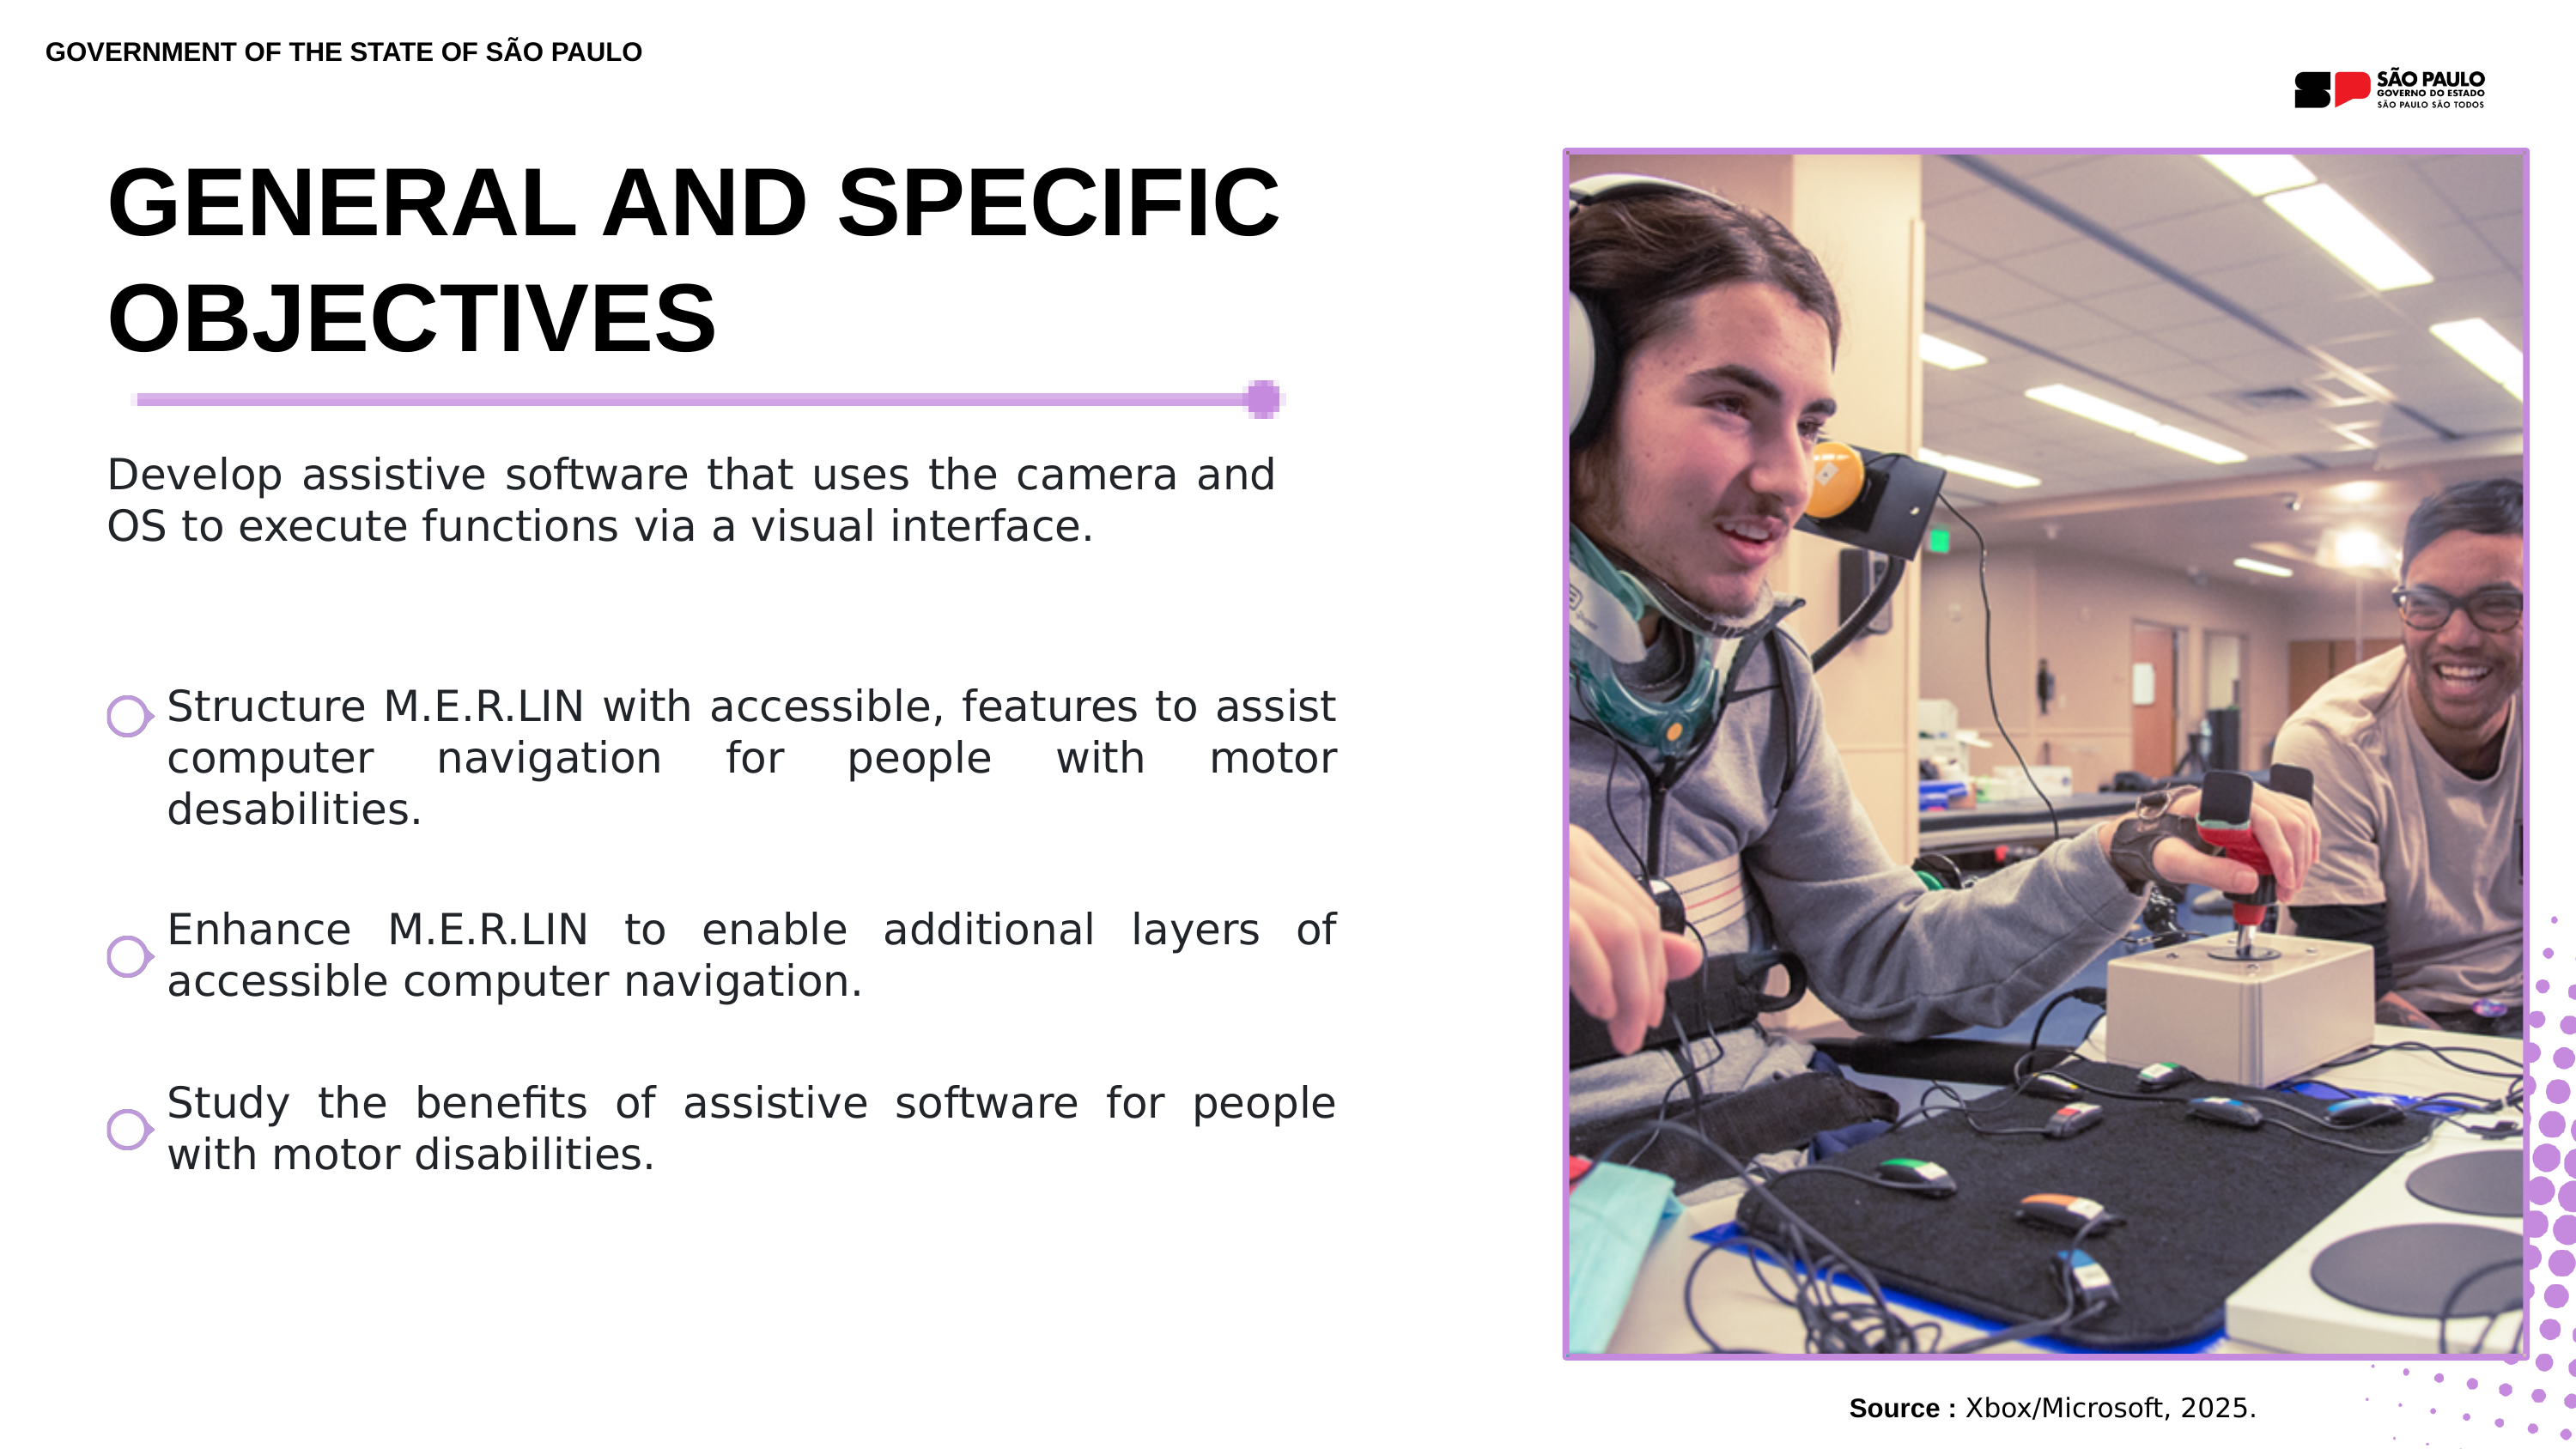

GOVERNMENT OF THE STATE OF SÃO PAULO

GENERAL AND SPECIFIC OBJECTIVES

Develop assistive software that uses the camera and OS to execute functions via a visual interface.
Structure M.E.R.LIN with accessible, features to assist computer navigation for people with motor desabilities.

Enhance M.E.R.LIN to enable additional layers of accessible computer navigation.

Study the benefits of assistive software for people with motor disabilities.

Source : Xbox/Microsoft, 2025.